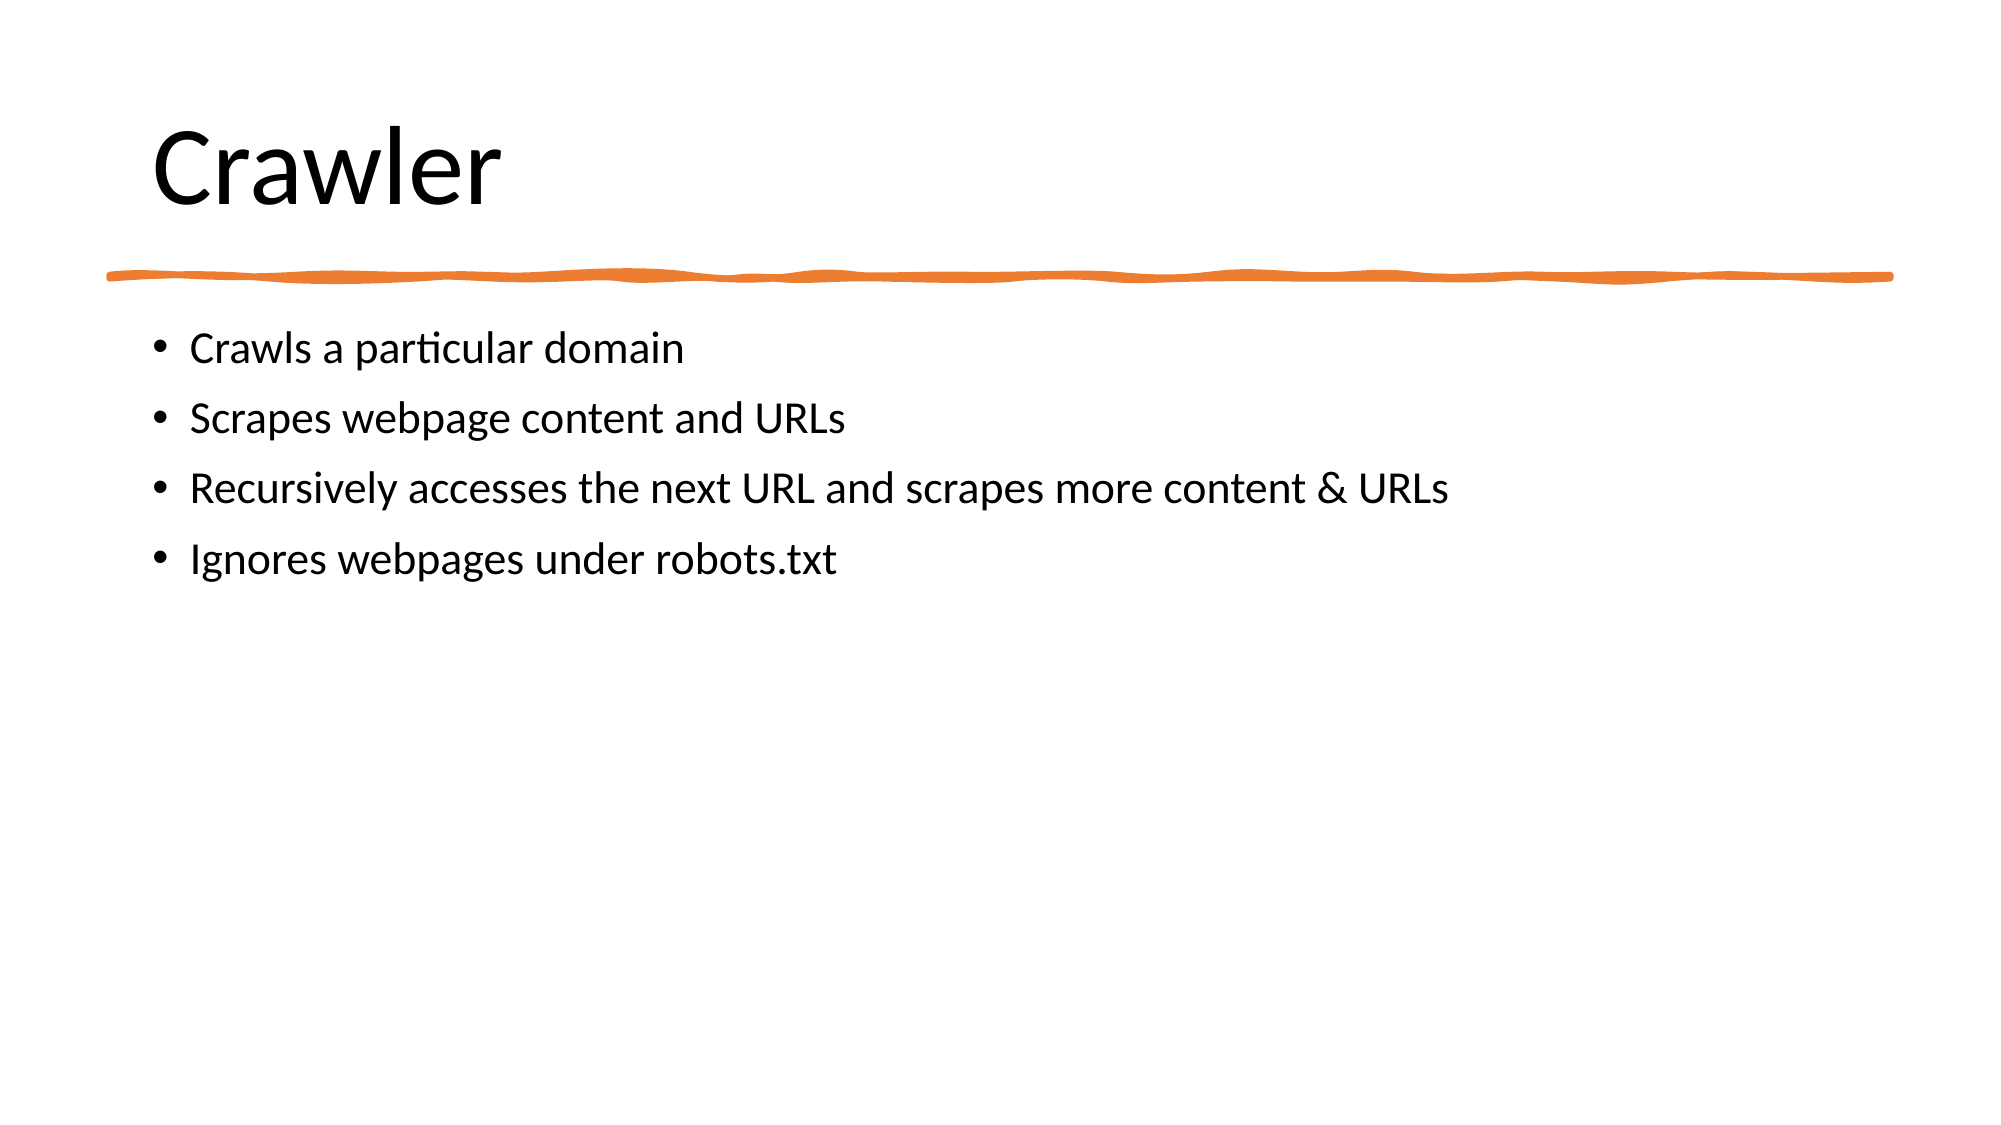

# Crawler

Crawls a particular domain
Scrapes webpage content and URLs
Recursively accesses the next URL and scrapes more content & URLs
Ignores webpages under robots.txt